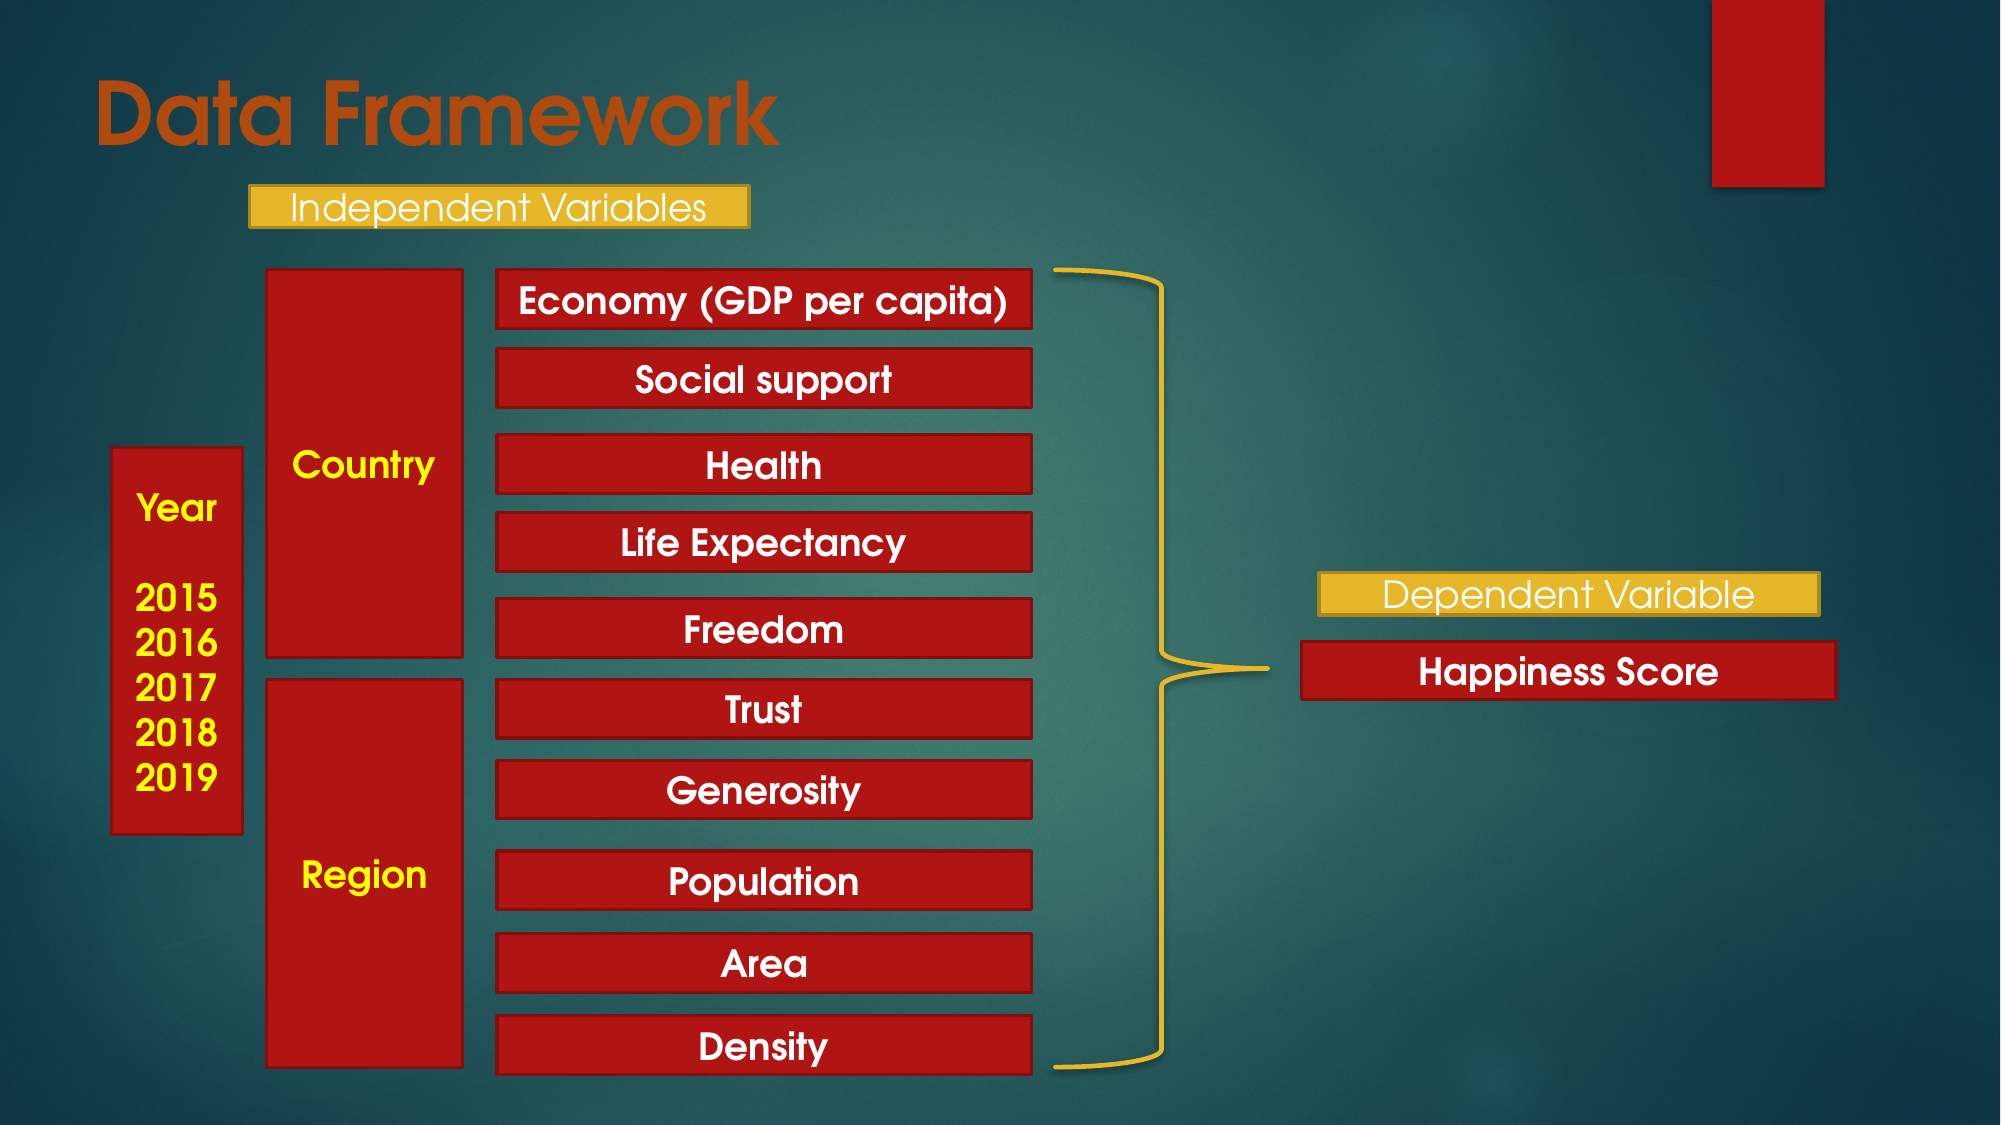

Data Framework
Independent Variables
Country
Economy (GDP per capita)

Social support
Health
Life Expectancy
Freedom
Happiness Score
Trust
Region
Generosity
Population
Area
Density
Year

2015
2016
2017
2018
2019
Dependent Variable